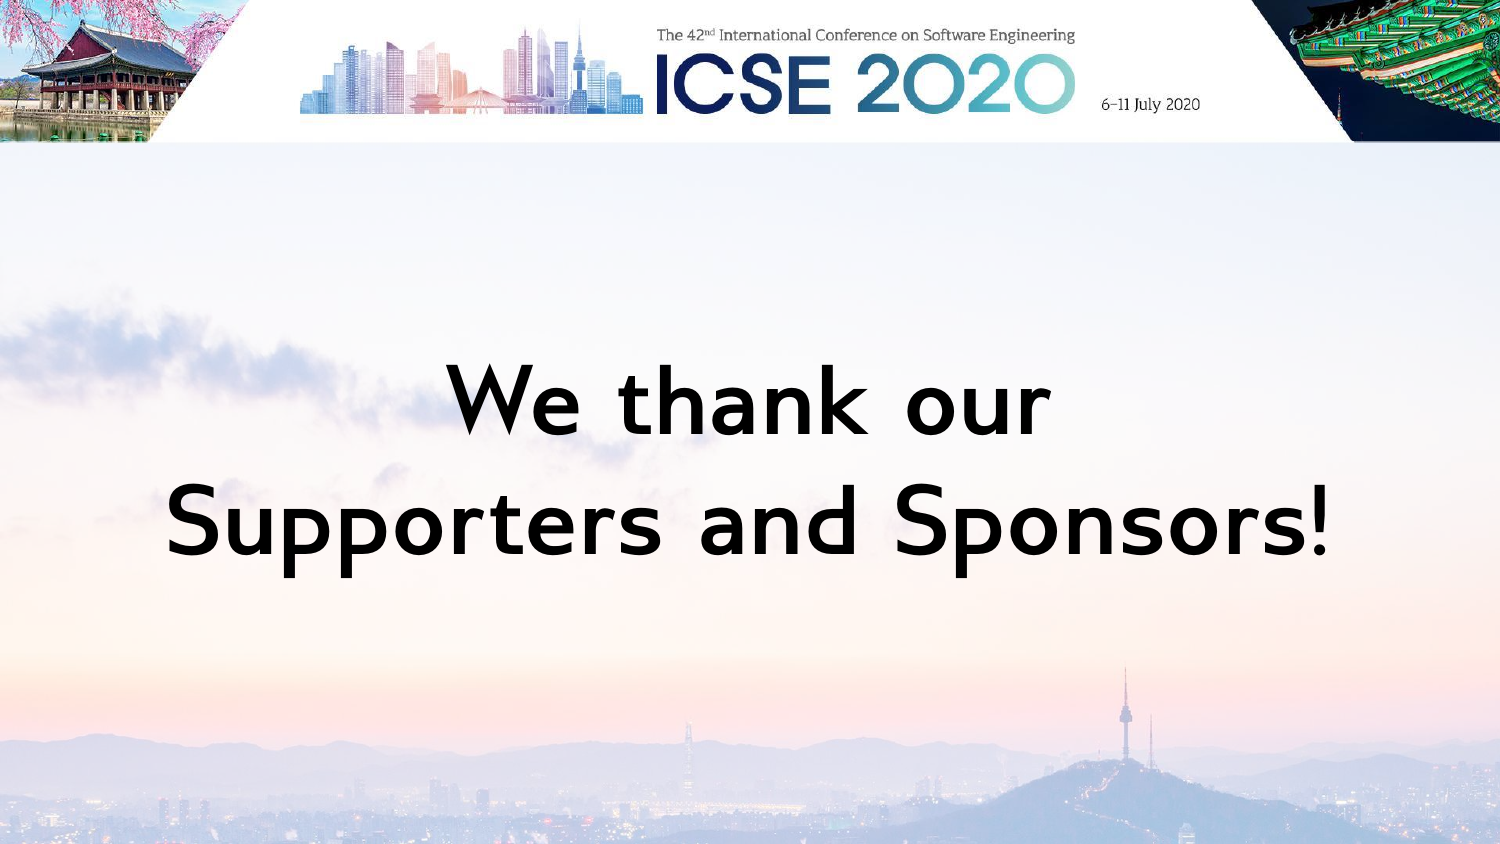

# We thank our Supporters and Sponsors!